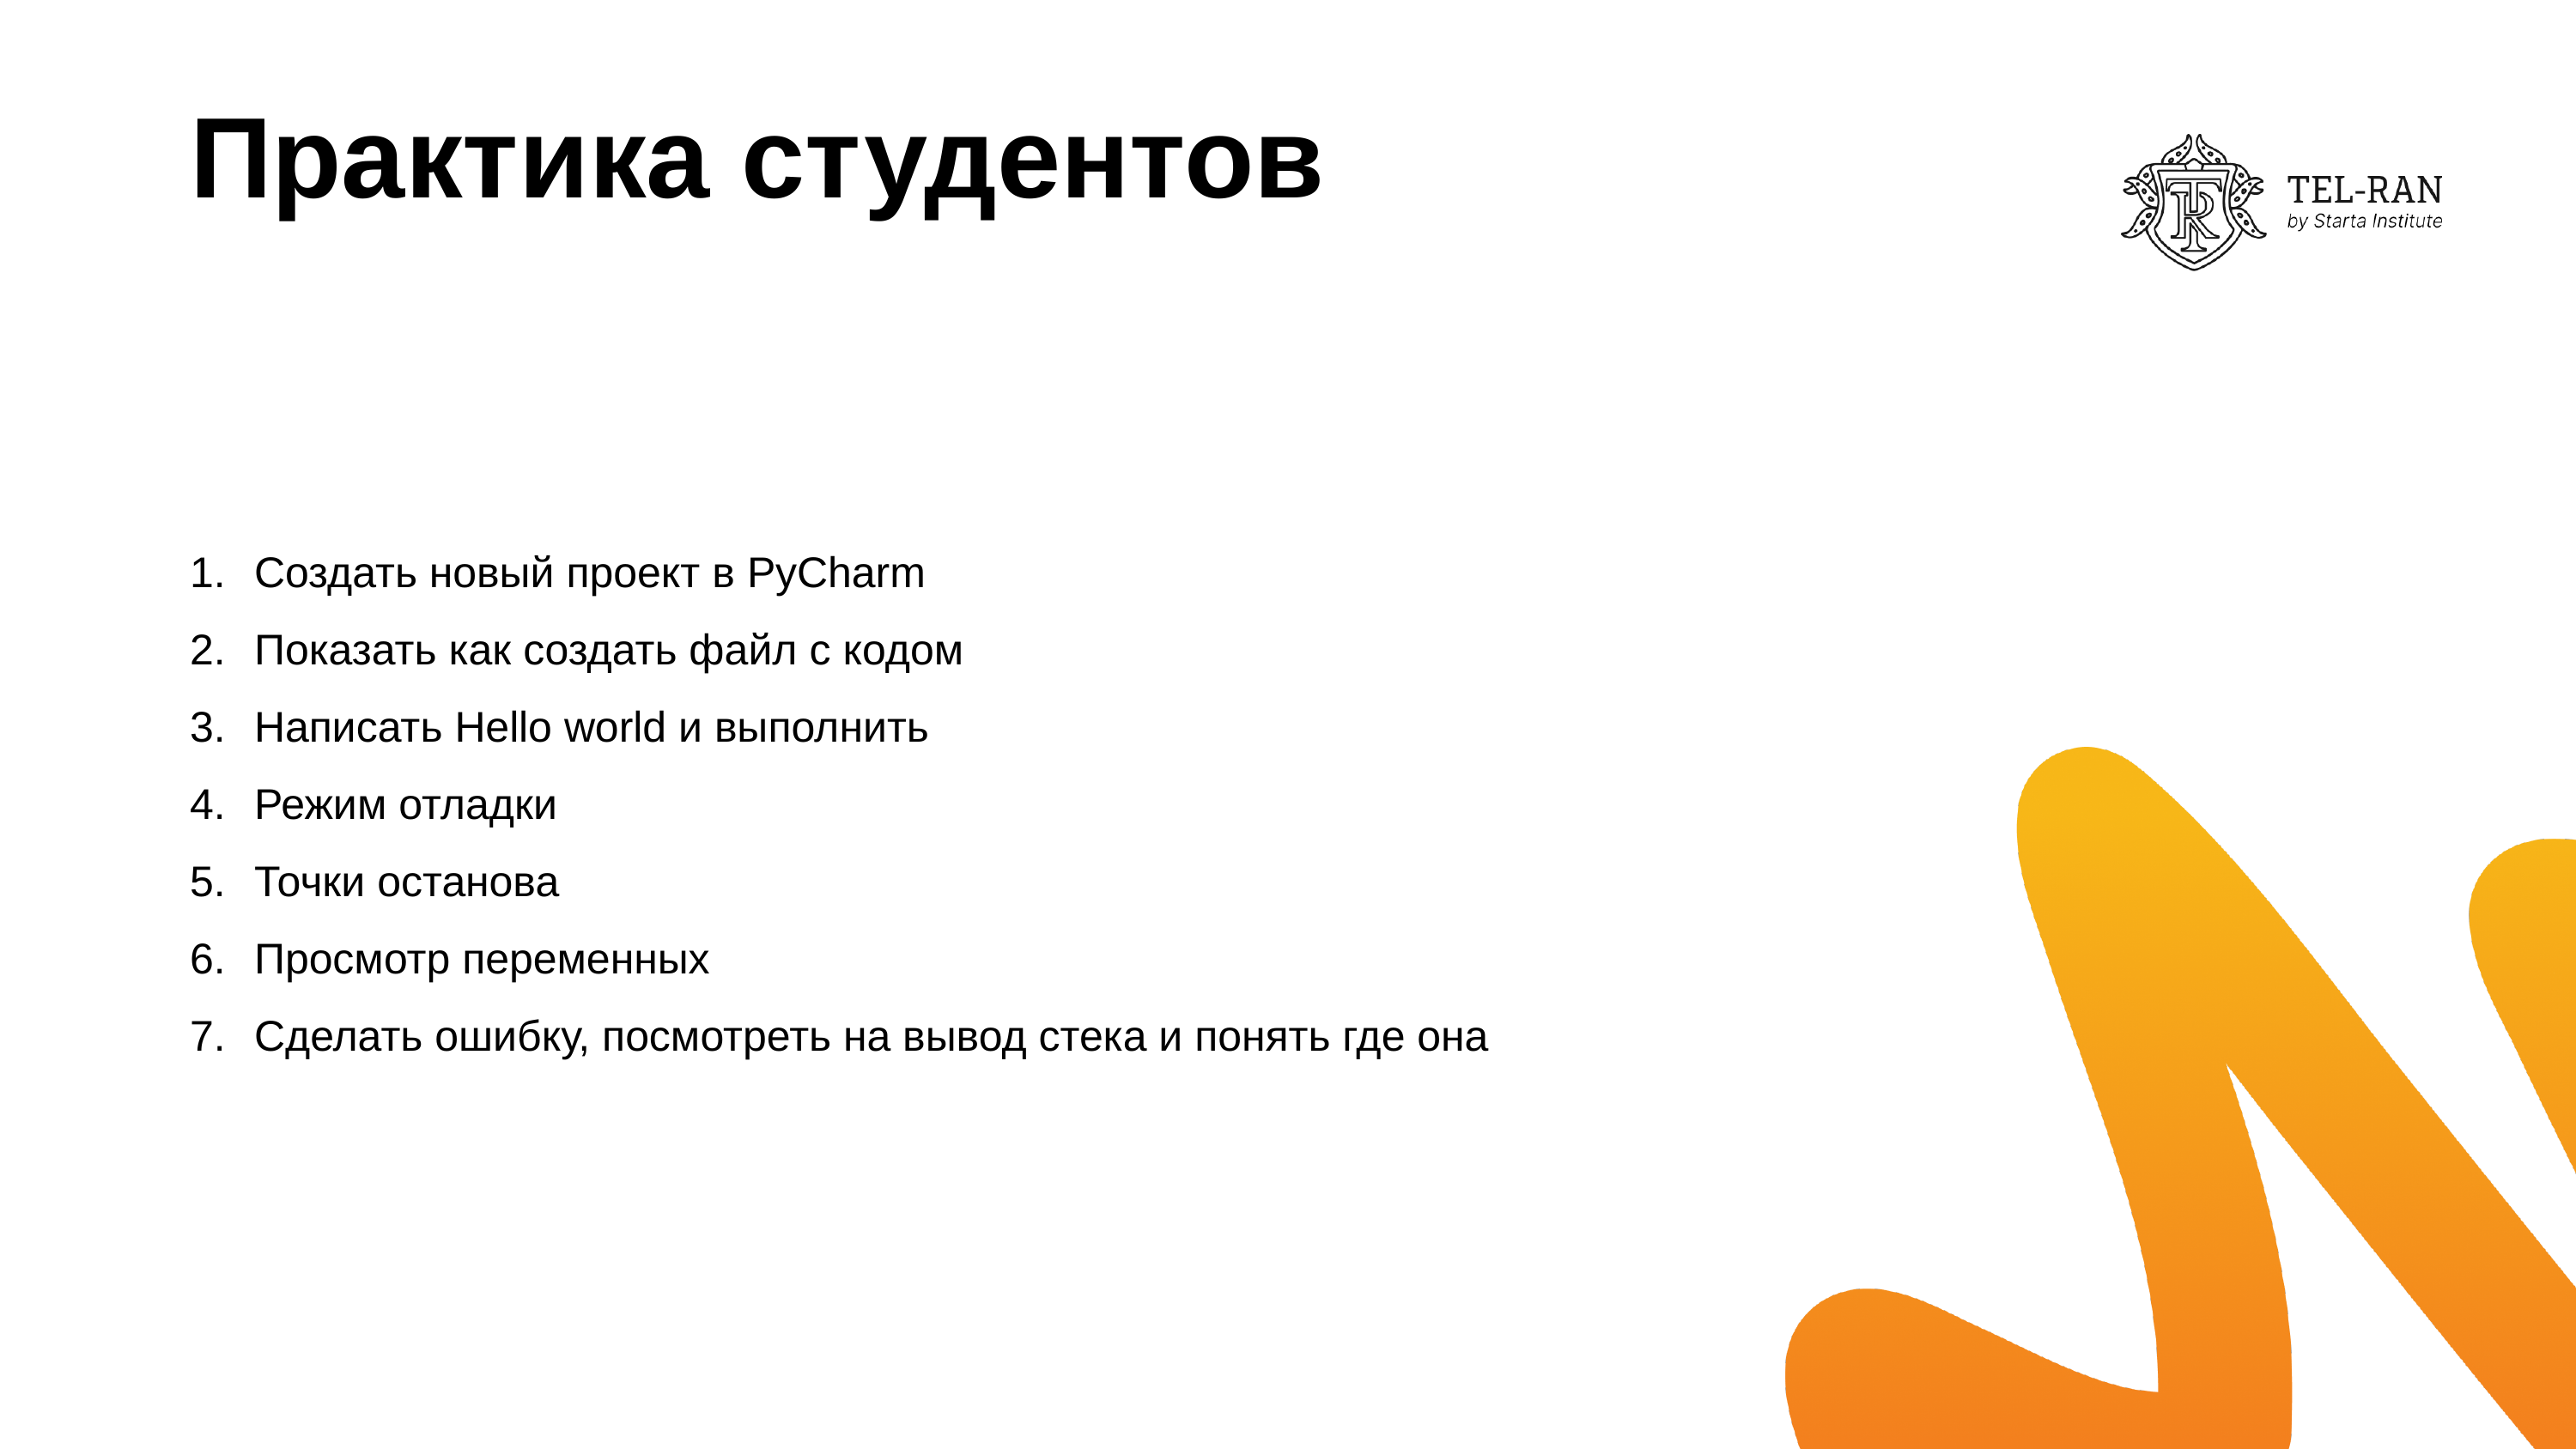

# Практика студентов
Создать новый проект в PyCharm
Показать как создать файл с кодом
Написать Hello world и выполнить
Режим отладки
Точки останова
Просмотр переменных
Сделать ошибку, посмотреть на вывод стека и понять где она